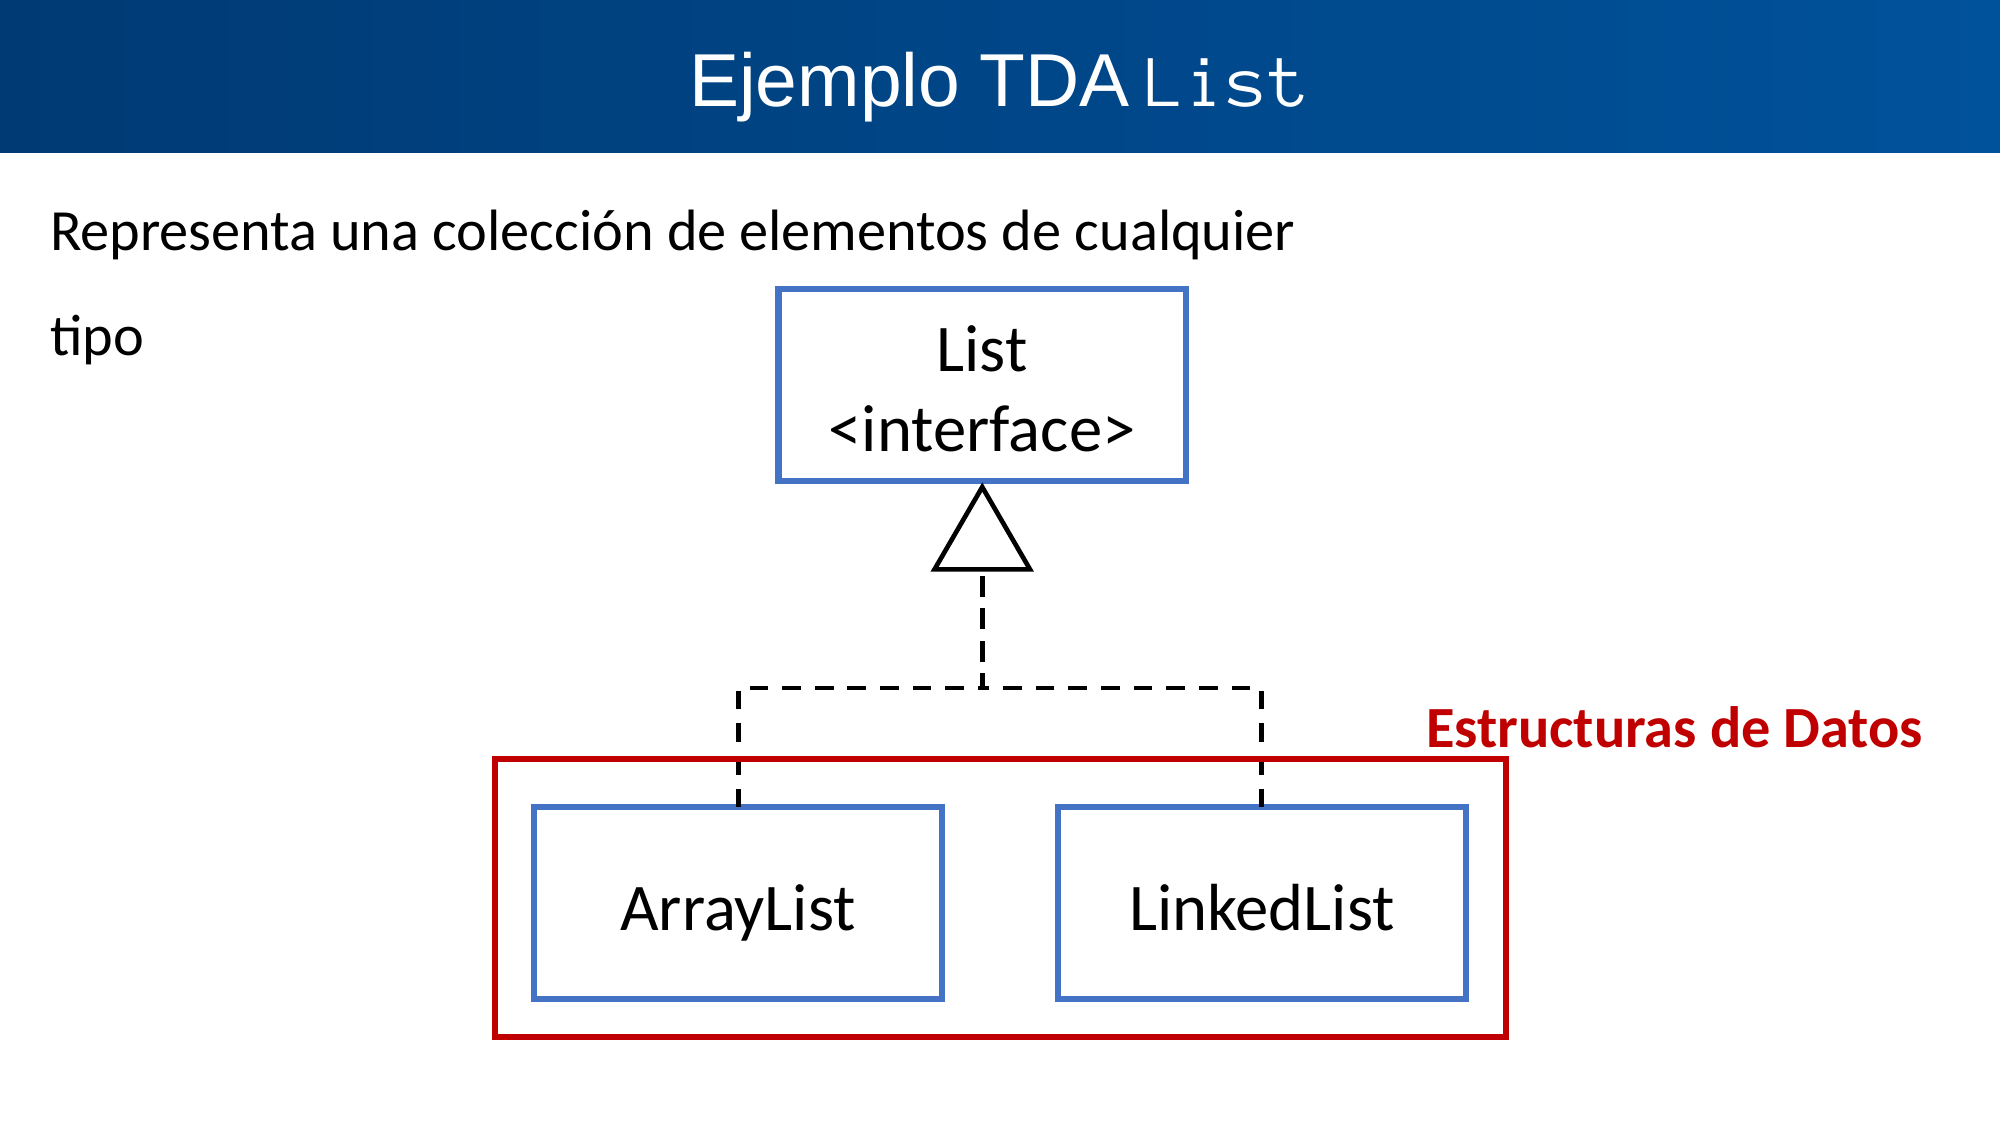

Ejemplo TDA List
Representa una colección de elementos de cualquier tipo
List
<interface>

ArrayList
LinkedList
Estructuras de Datos